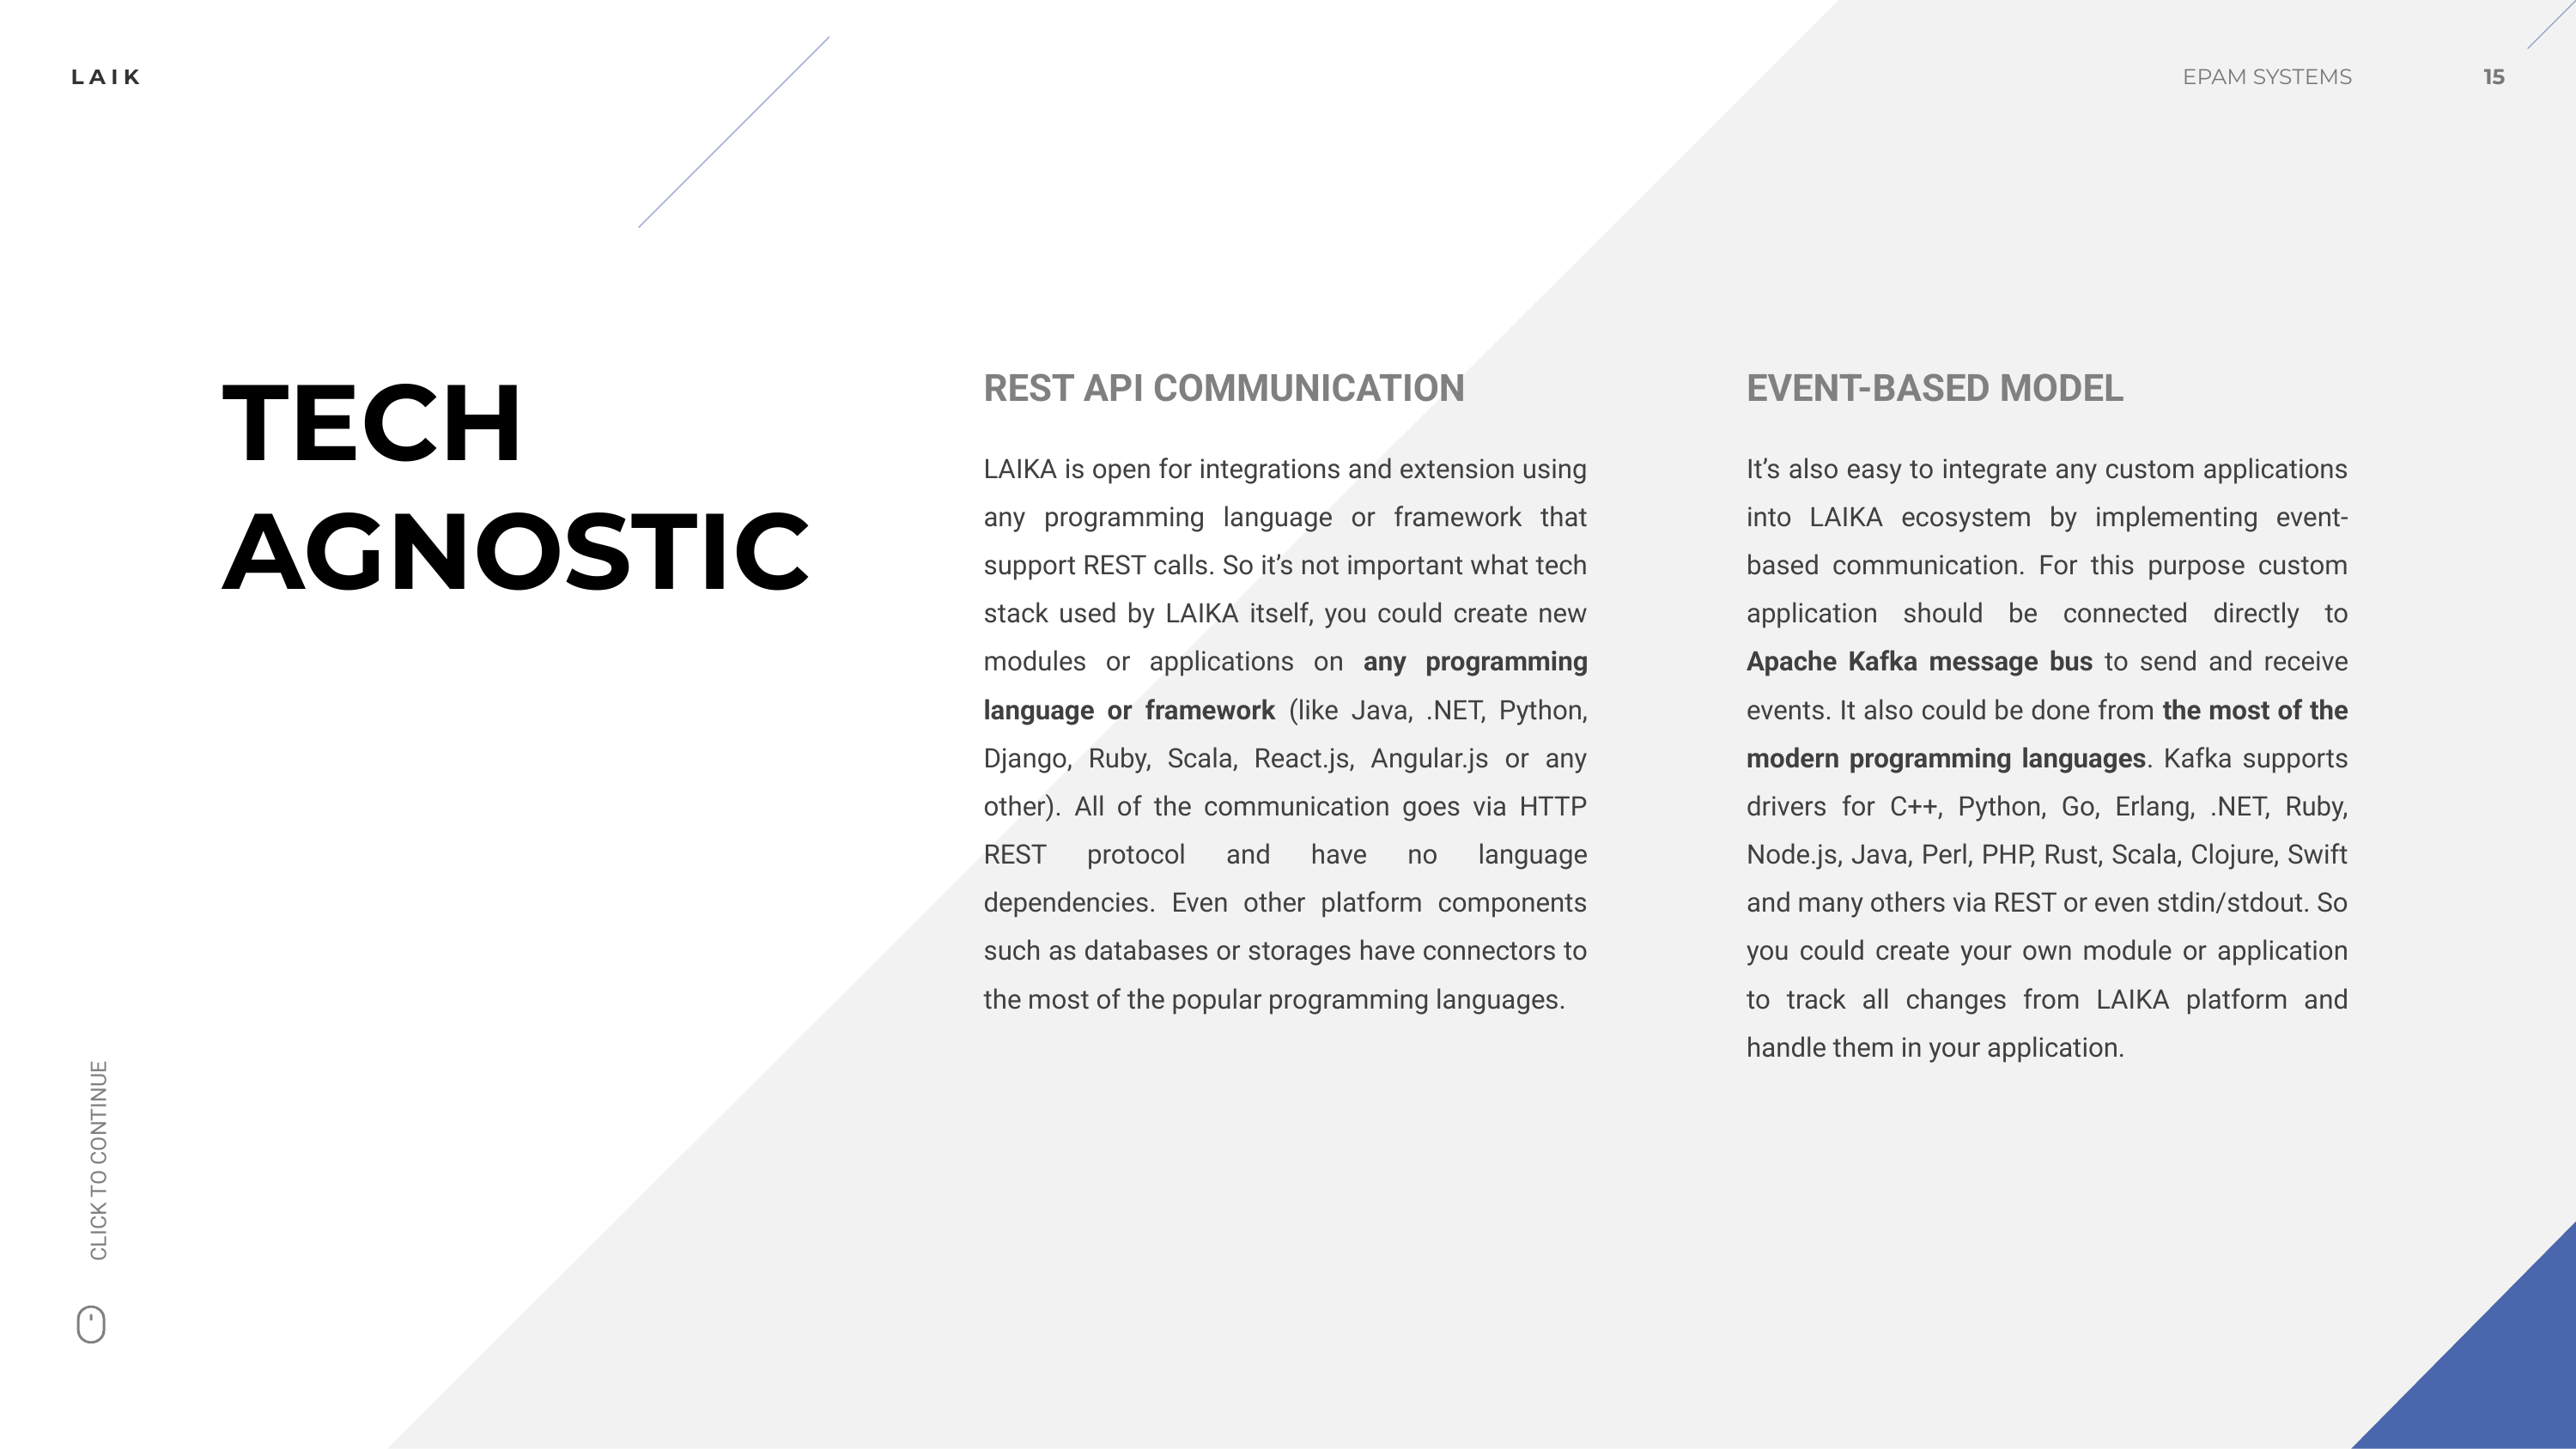

15
EVENT-BASED MODEL
REST API COMMUNICATION
# TECH AGNOSTIC
It’s also easy to integrate any custom applications into LAIKA ecosystem by implementing event-based communication. For this purpose custom application should be connected directly to Apache Kafka message bus to send and receive events. It also could be done from the most of the modern programming languages. Kafka supports drivers for C++, Python, Go, Erlang, .NET, Ruby, Node.js, Java, Perl, PHP, Rust, Scala, Clojure, Swift and many others via REST or even stdin/stdout. So you could create your own module or application to track all changes from LAIKA platform and handle them in your application.

LAIKA is open for integrations and extension using any programming language or framework that support REST calls. So it’s not important what tech stack used by LAIKA itself, you could create new modules or applications on any programming language or framework (like Java, .NET, Python, Django, Ruby, Scala, React.js, Angular.js or any other). All of the communication goes via HTTP REST protocol and have no language dependencies. Even other platform components such as databases or storages have connectors to the most of the popular programming languages.
CLICK TO CONTINUE